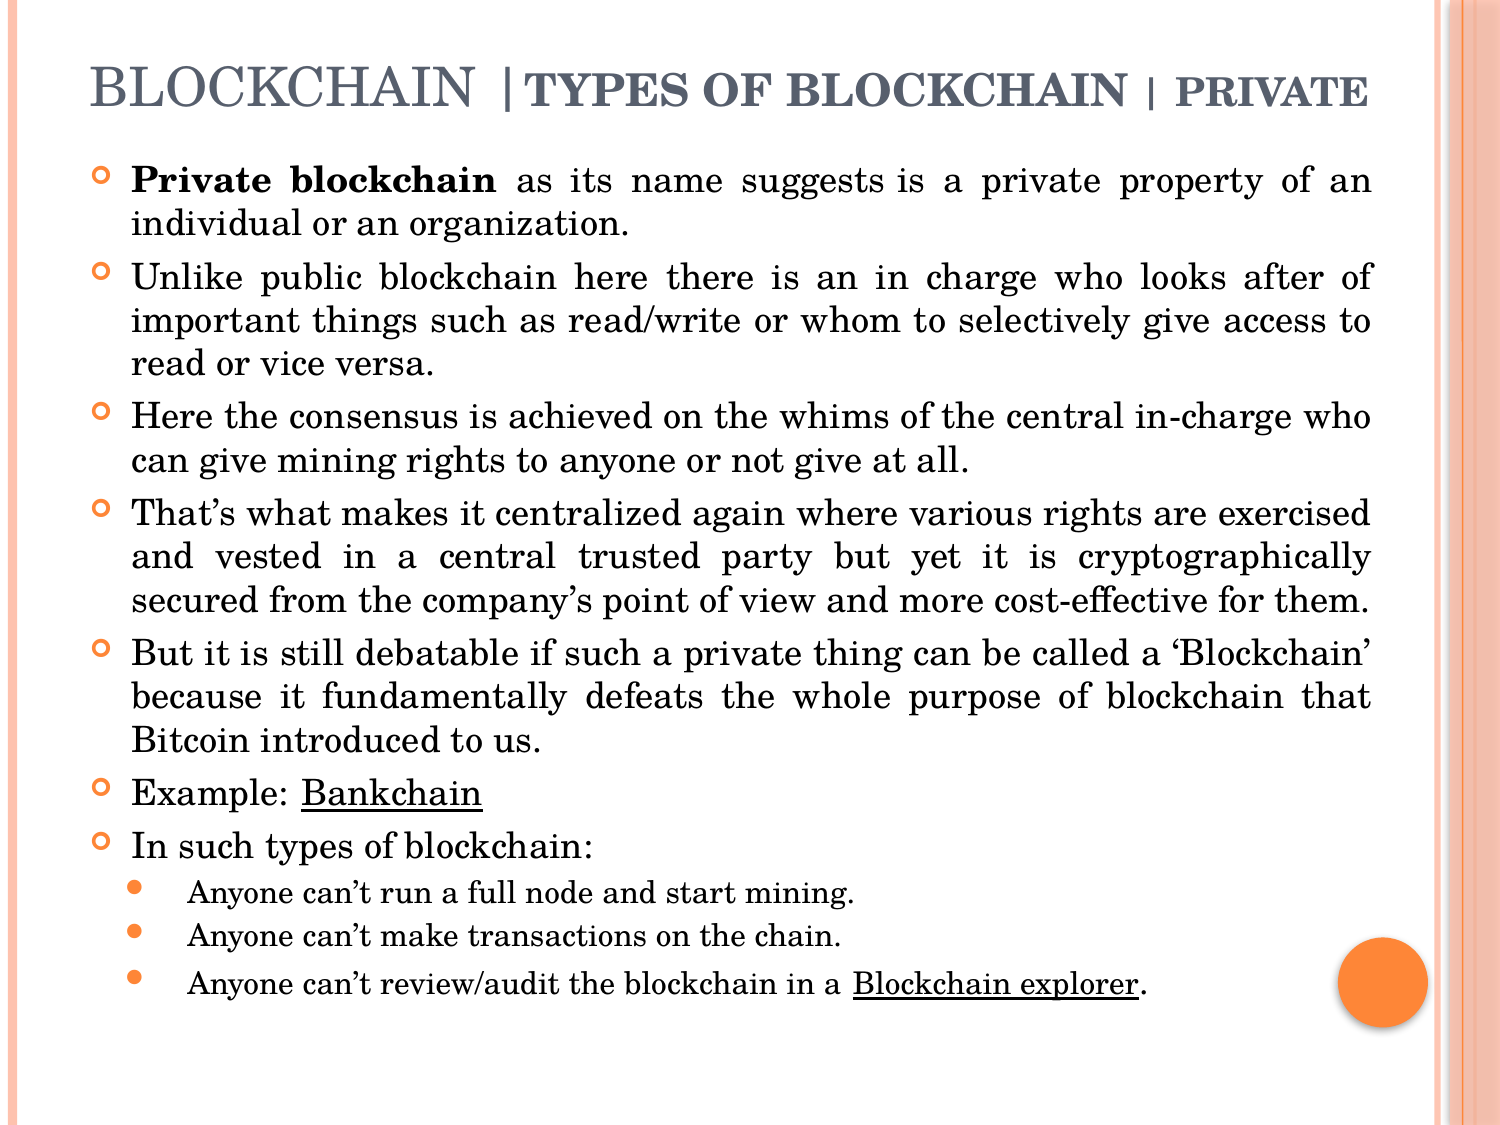

# Blockchain |Types of Blockchain | Private
Private blockchain as its name suggests is a private property of an individual or an organization.
Unlike public blockchain here there is an in charge who looks after of important things such as read/write or whom to selectively give access to read or vice versa.
Here the consensus is achieved on the whims of the central in-charge who can give mining rights to anyone or not give at all.
That’s what makes it centralized again where various rights are exercised and vested in a central trusted party but yet it is cryptographically secured from the company’s point of view and more cost-effective for them.
But it is still debatable if such a private thing can be called a ‘Blockchain’ because it fundamentally defeats the whole purpose of blockchain that Bitcoin introduced to us.
Example: Bankchain
In such types of blockchain:
Anyone can’t run a full node and start mining.
Anyone can’t make transactions on the chain.
Anyone can’t review/audit the blockchain in a Blockchain explorer.